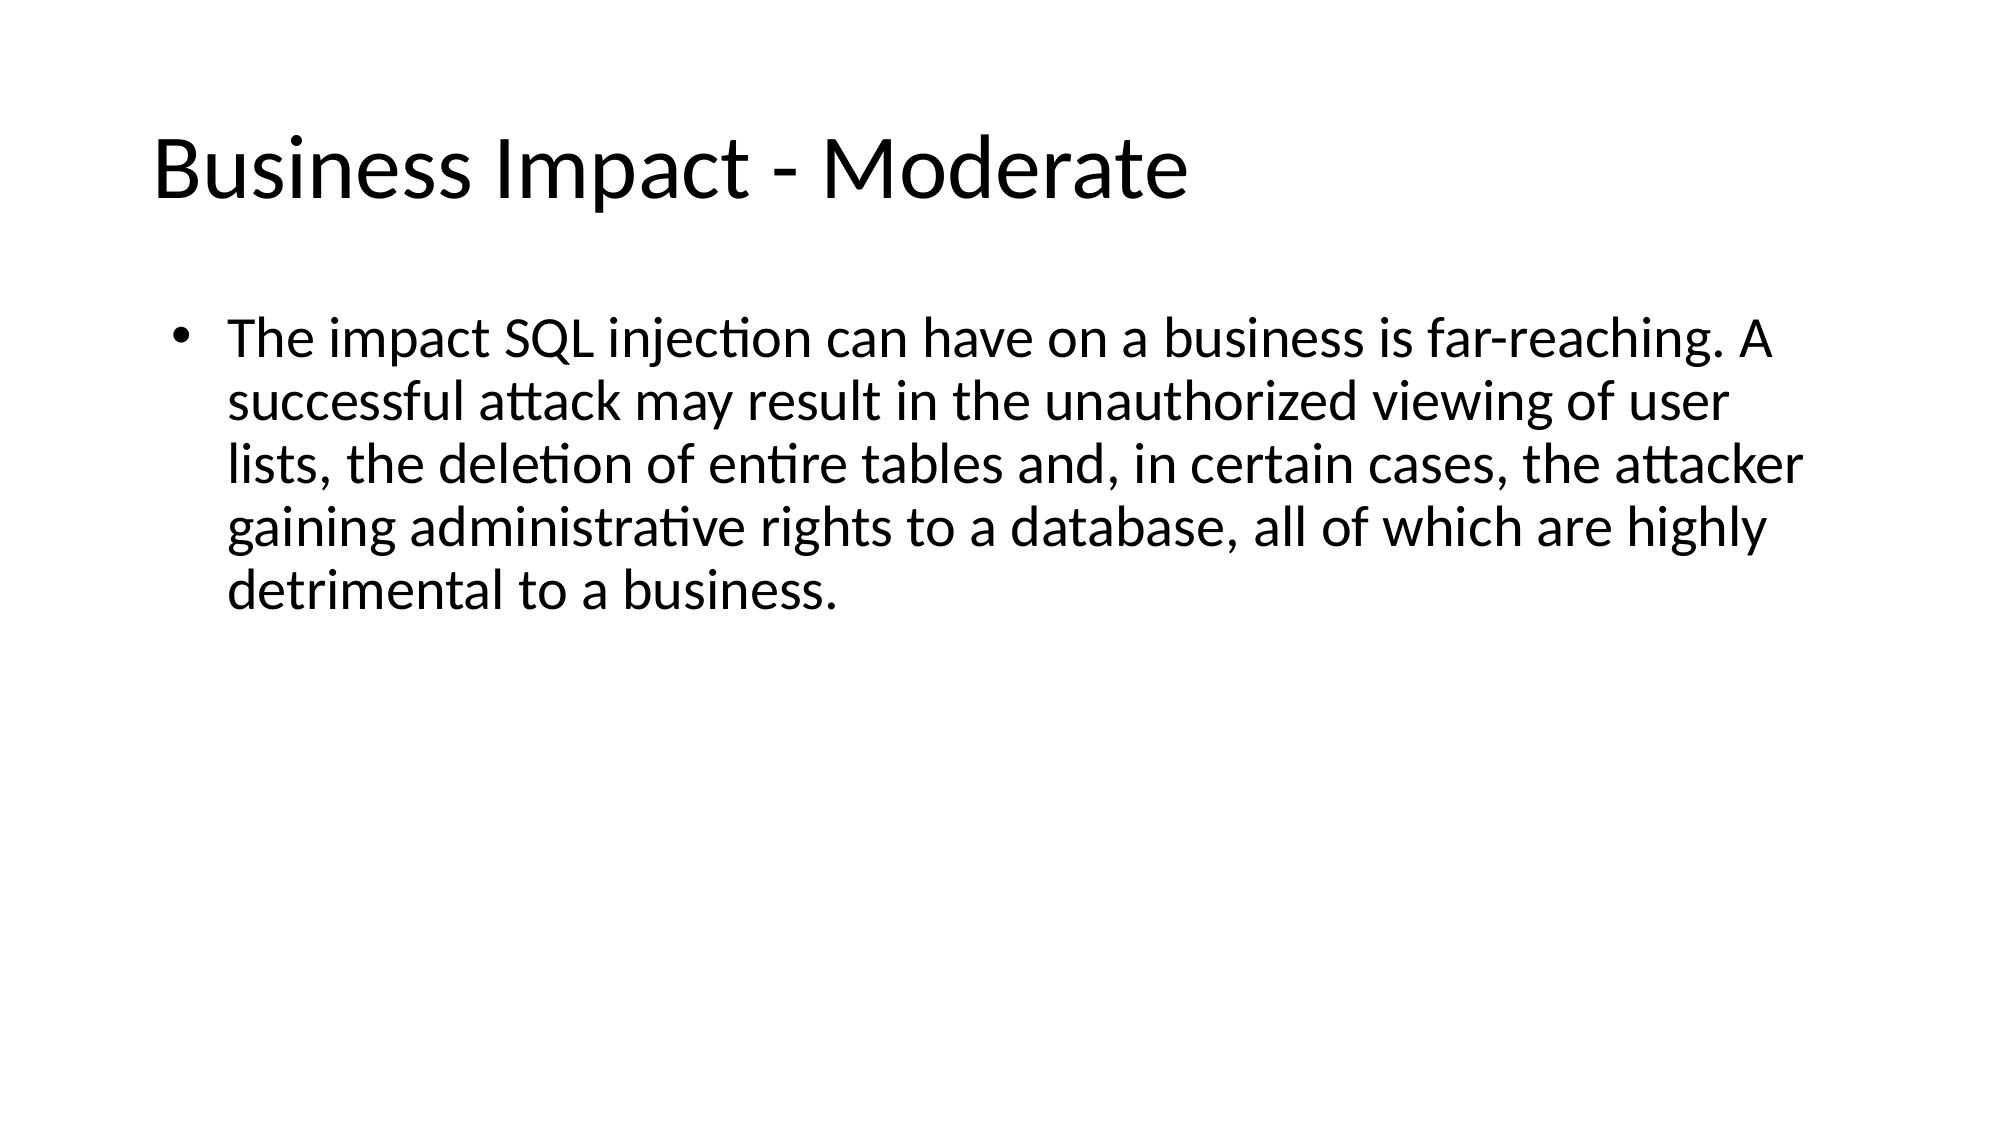

# Business Impact - Moderate
The impact SQL injection can have on a business is far-reaching. A successful attack may result in the unauthorized viewing of user lists, the deletion of entire tables and, in certain cases, the attacker gaining administrative rights to a database, all of which are highly detrimental to a business.